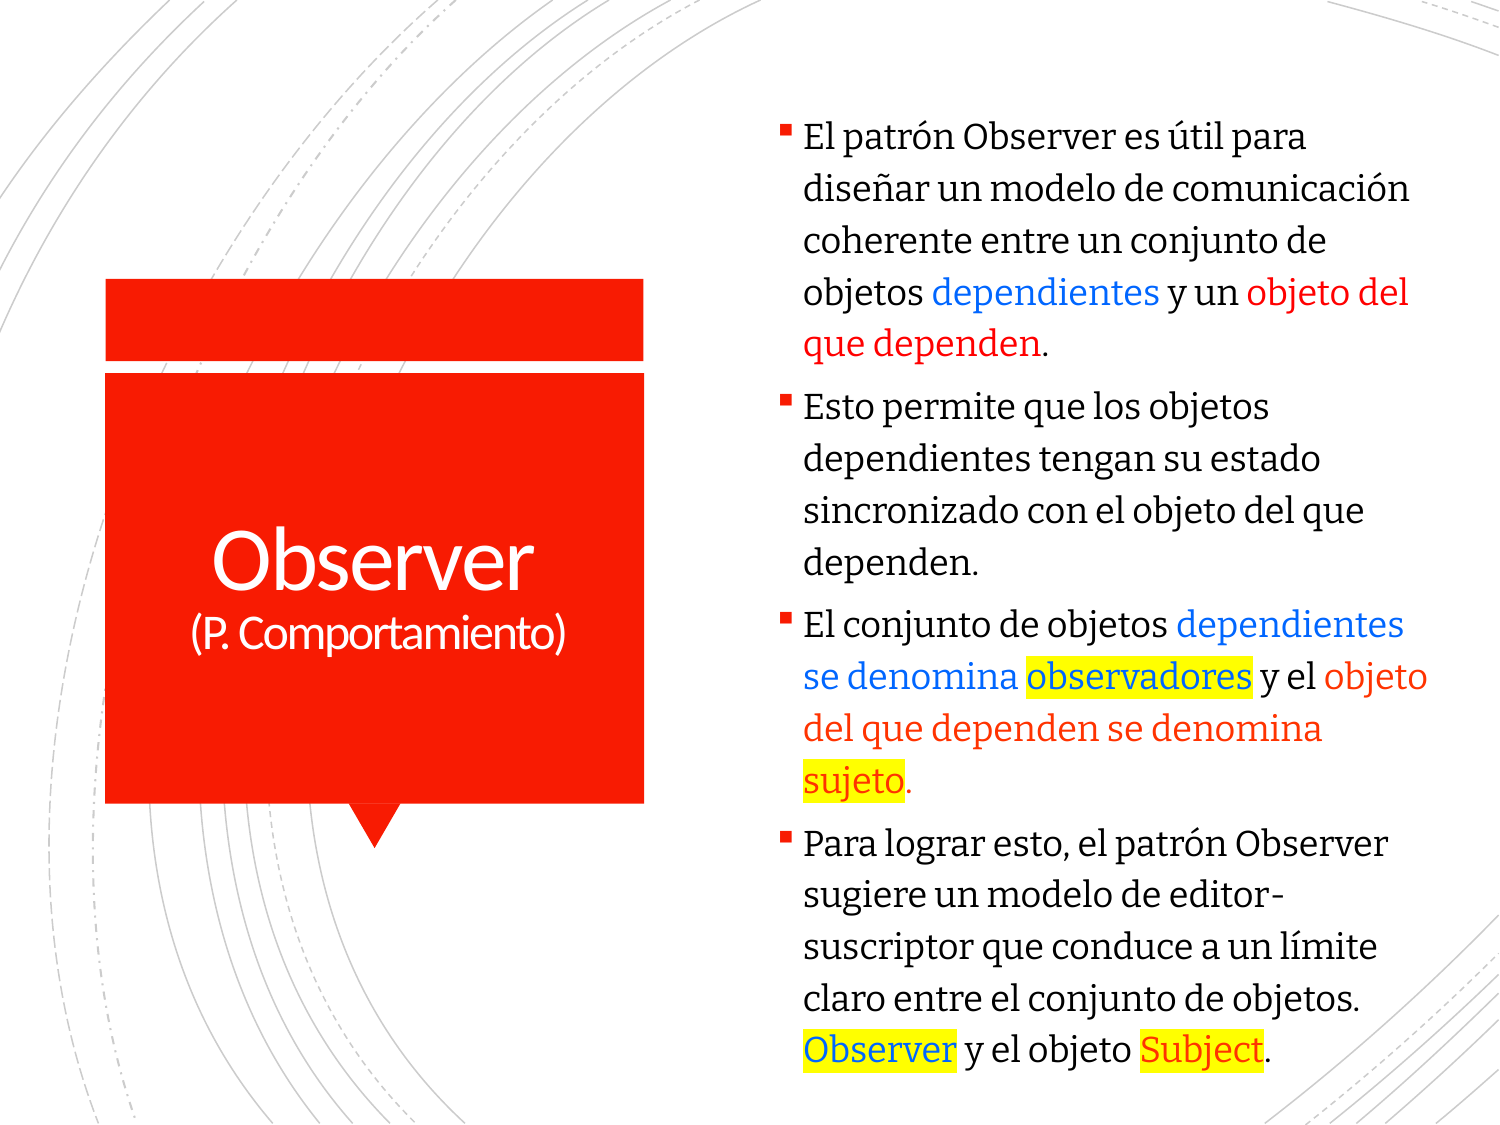

El patrón Observer es útil para diseñar un modelo de comunicación coherente entre un conjunto de objetos dependientes y un objeto del que dependen.
Esto permite que los objetos dependientes tengan su estado sincronizado con el objeto del que dependen.
El conjunto de objetos dependientes se denomina observadores y el objeto del que dependen se denomina sujeto.
Para lograr esto, el patrón Observer sugiere un modelo de editor-suscriptor que conduce a un límite claro entre el conjunto de objetos. Observer y el objeto Subject.
# Observer (P. Comportamiento)